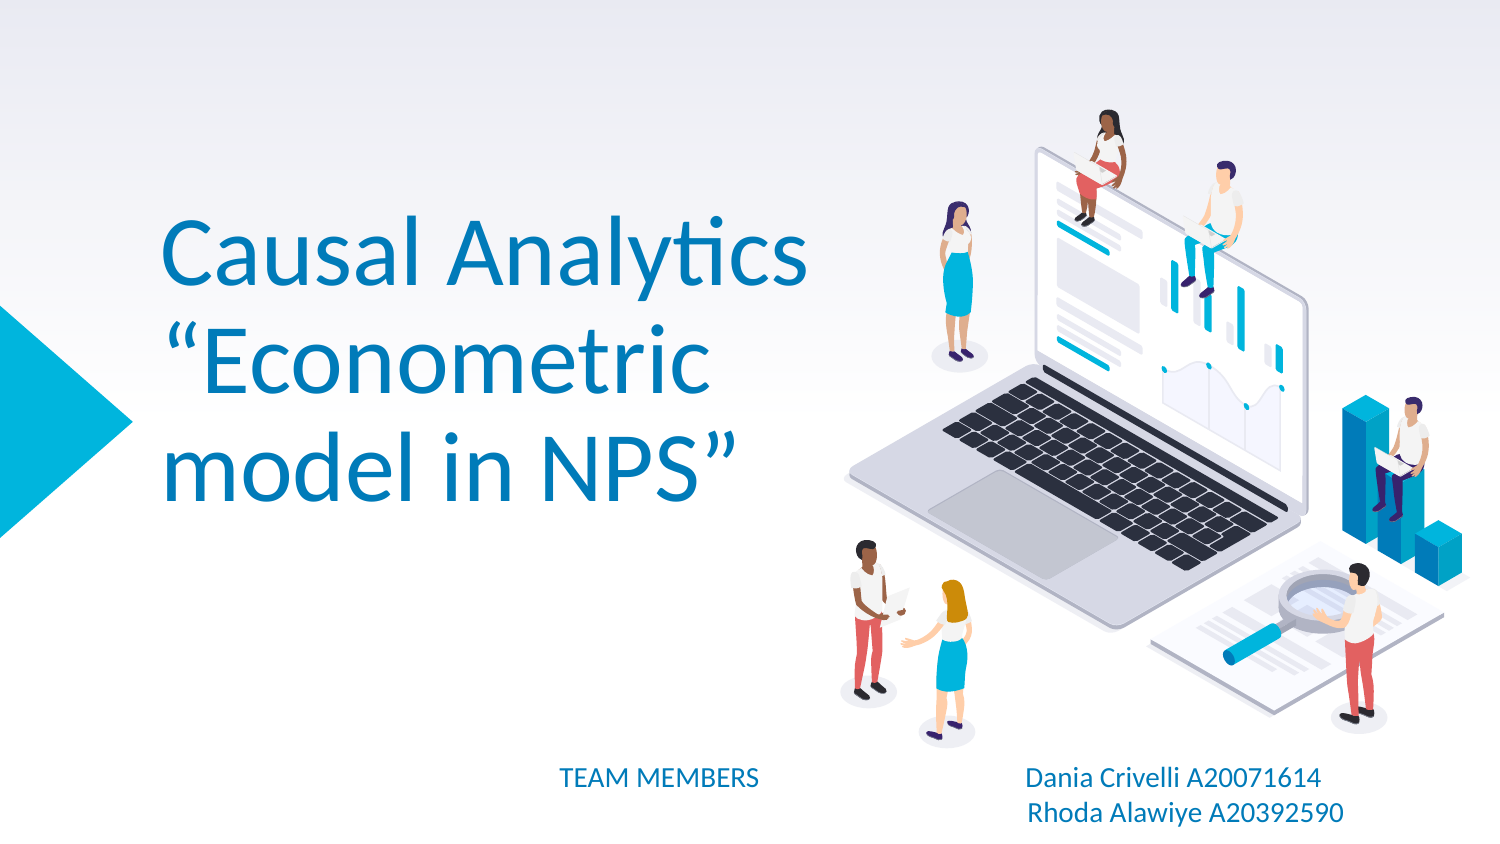

# Causal Analytics “Econometric model in NPS”
 TEAM MEMBERS                                         Dania Crivelli A20071614
                                                                         Rhoda Alawiye A20392590